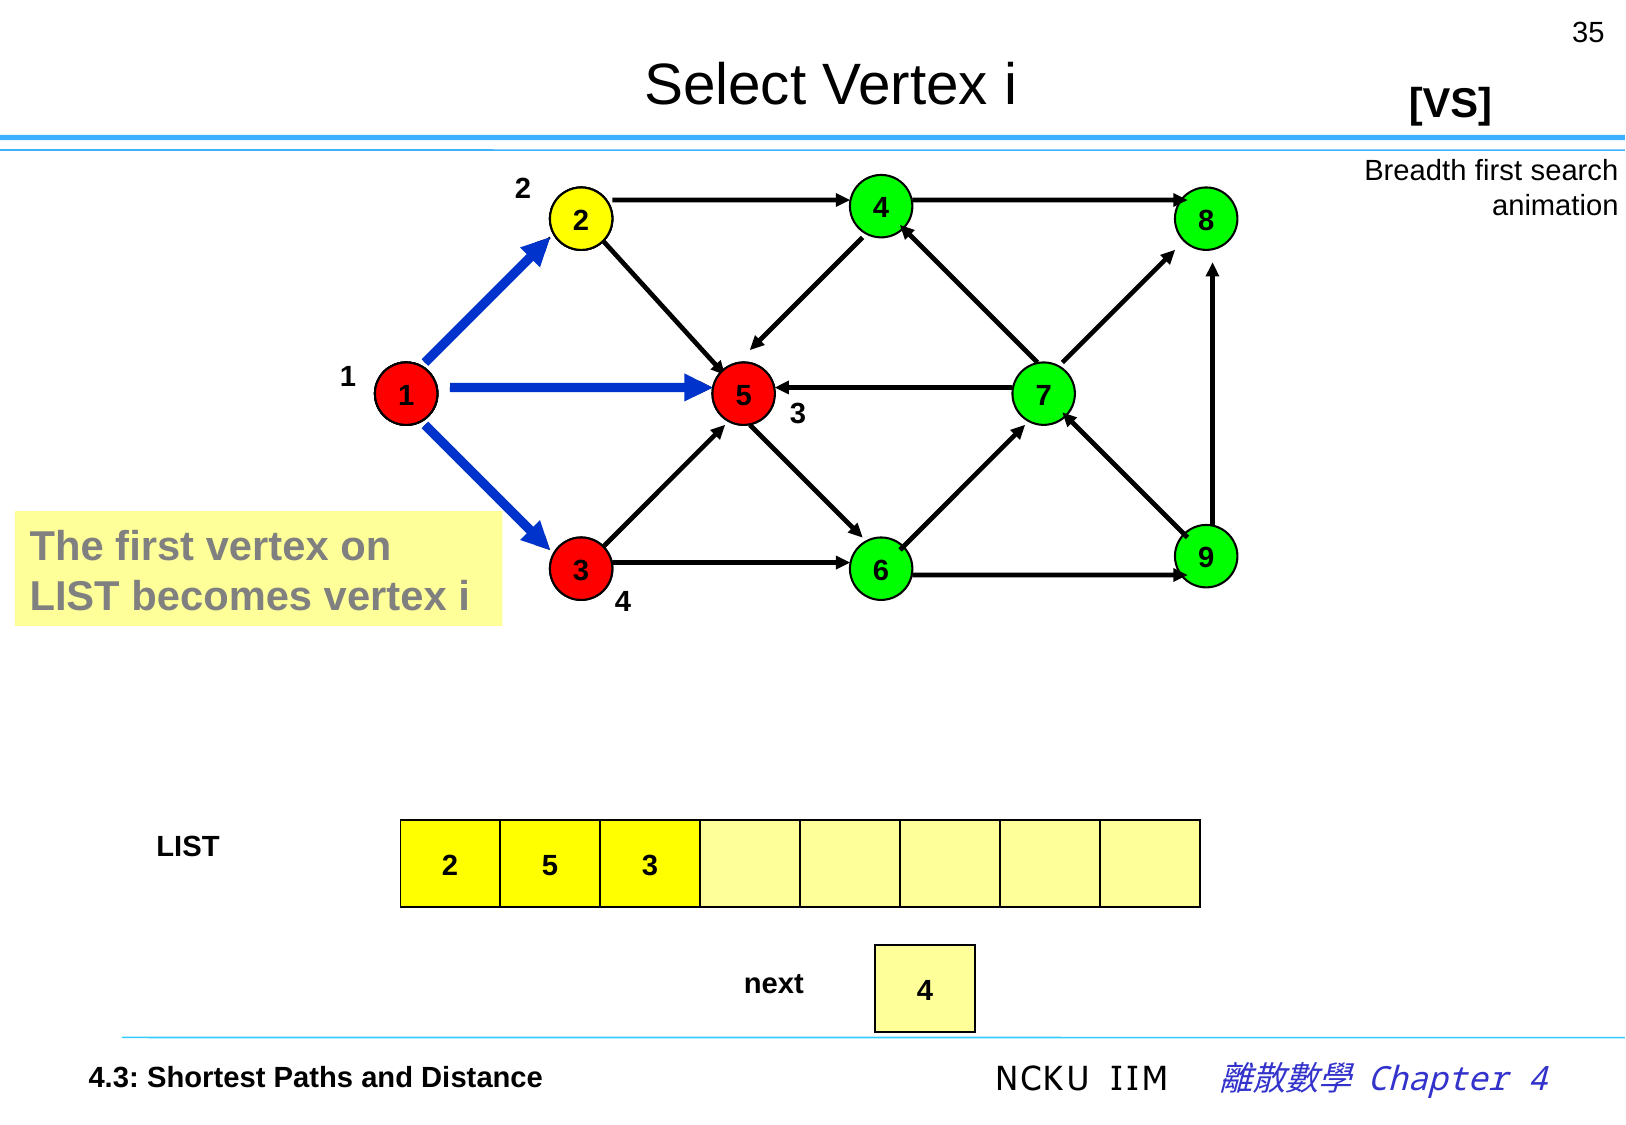

35
# Select Vertex i
[VS]
Breadth first search animation
2
4
2
2
2
8

1
1
1
1
1
5
5
7

3

The first vertex on LIST becomes vertex i
9
3
3
6

4

  LIST
1

2

5

3

2
3
4
  next
4.3: Shortest Paths and Distance